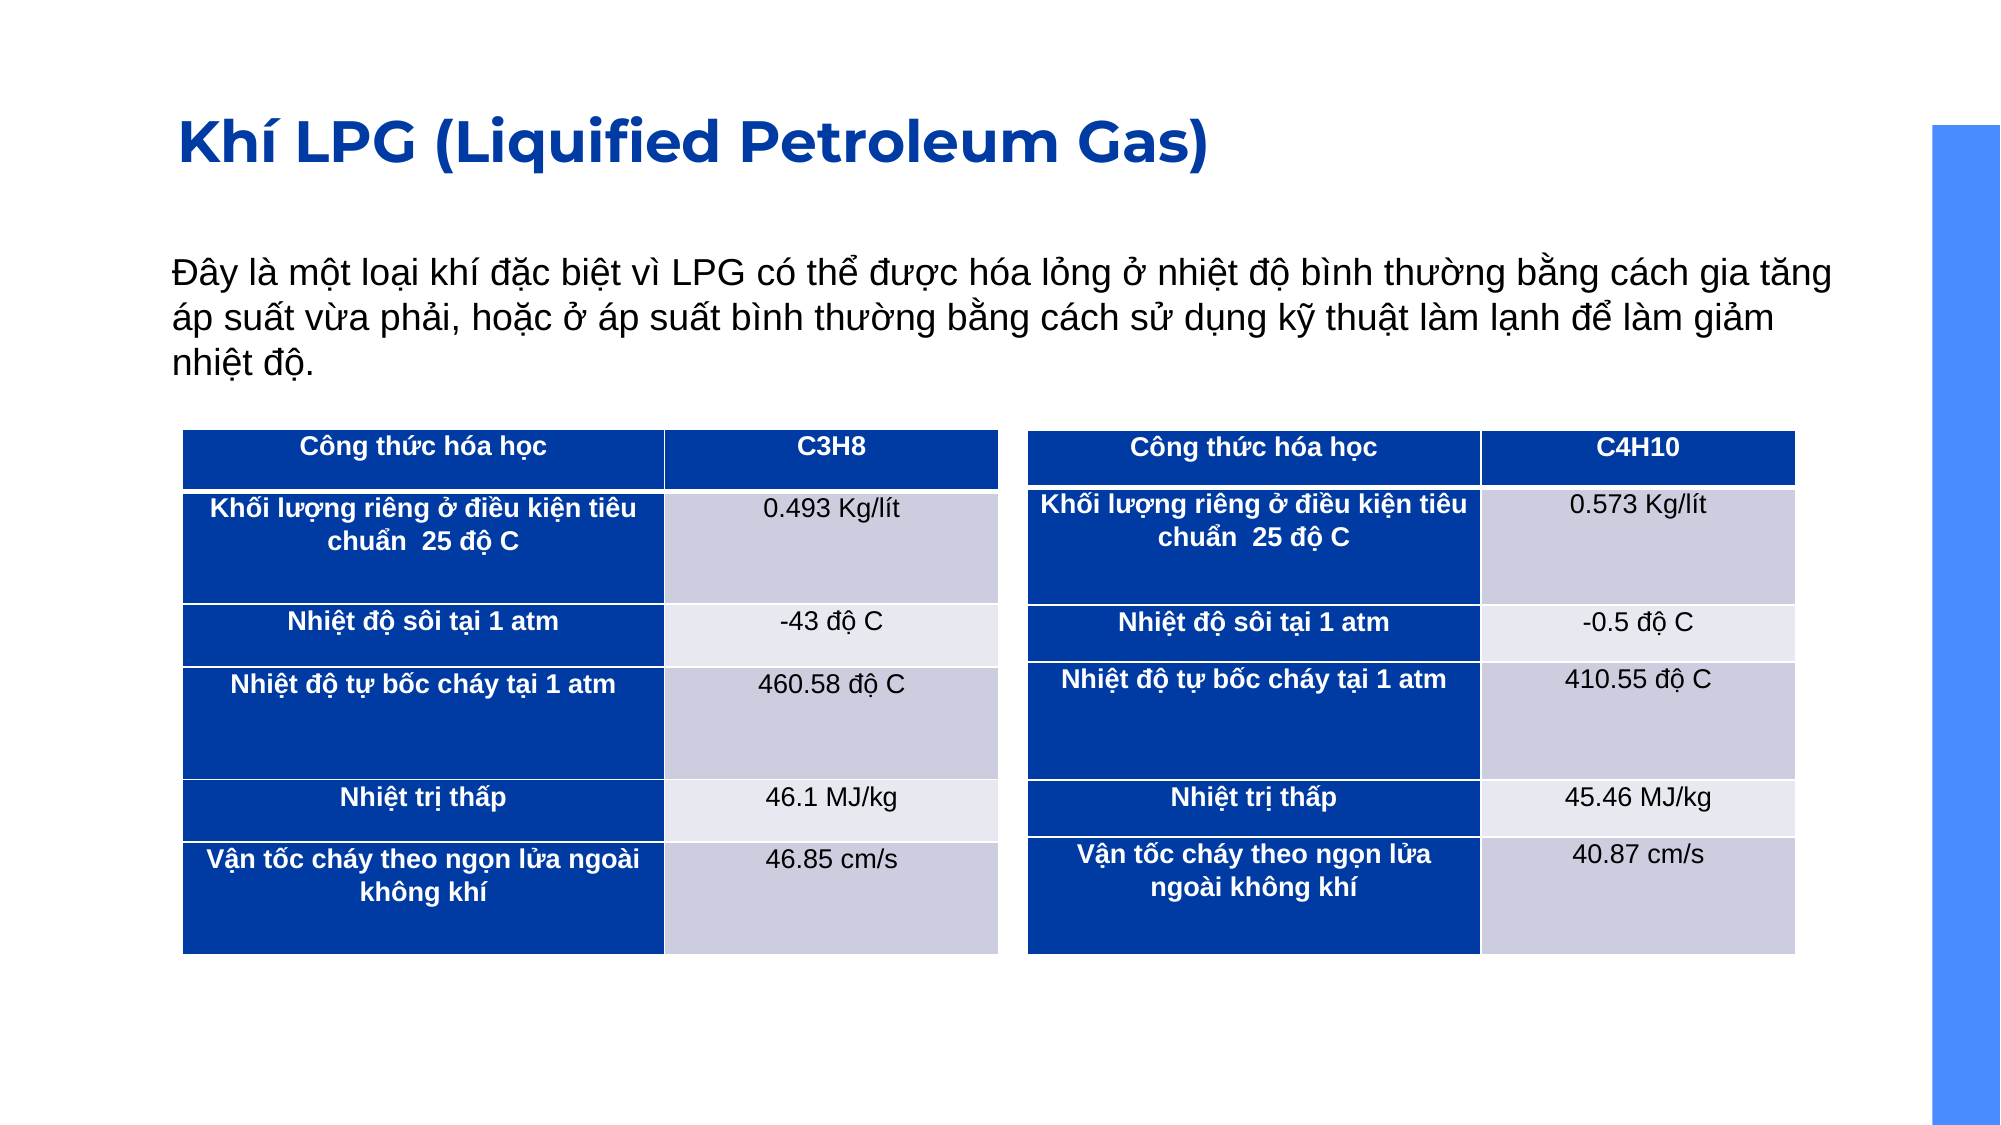

# Khí LPG (Liquified Petroleum Gas)

Đây là một loại khí đặc biệt vì LPG có thể được hóa lỏng ở nhiệt độ bình thường bằng cách gia tăng áp suất vừa phải, hoặc ở áp suất bình thường bằng cách sử dụng kỹ thuật làm lạnh để làm giảm nhiệt độ.
| Công thức hóa học | C3H8 |
| --- | --- |
| Khối lượng riêng ở điều kiện tiêu chuẩn 25 độ C | 0.493 Kg/lít |
| Nhiệt độ sôi tại 1 atm | -43 độ C |
| Nhiệt độ tự bốc cháy tại 1 atm | 460.58 độ C |
| Nhiệt trị thấp | 46.1 MJ/kg |
| Vận tốc cháy theo ngọn lửa ngoài không khí | 46.85 cm/s |
| Công thức hóa học | C4H10 |
| --- | --- |
| Khối lượng riêng ở điều kiện tiêu chuẩn 25 độ C | 0.573 Kg/lít |
| Nhiệt độ sôi tại 1 atm | -0.5 độ C |
| Nhiệt độ tự bốc cháy tại 1 atm | 410.55 độ C |
| Nhiệt trị thấp | 45.46 MJ/kg |
| Vận tốc cháy theo ngọn lửa ngoài không khí | 40.87 cm/s |